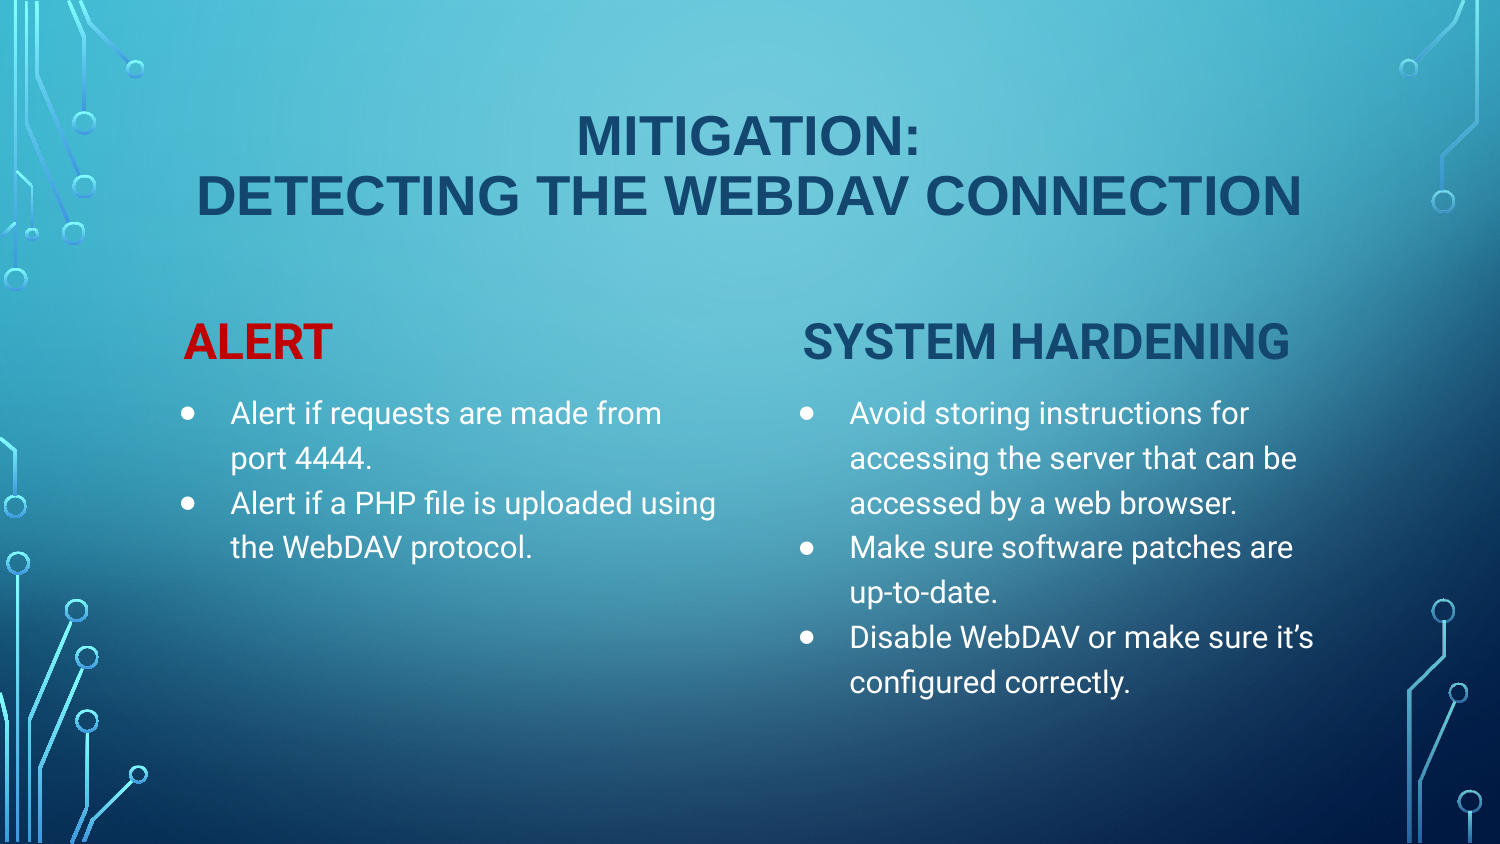

# Mitigation: Detecting the WebDAV Connection
System hardening
Alert
Alert if requests are made from port 4444.
Alert if a PHP file is uploaded using the WebDAV protocol.
Avoid storing instructions for accessing the server that can be accessed by a web browser.
Make sure software patches are up-to-date.
Disable WebDAV or make sure it’s configured correctly.